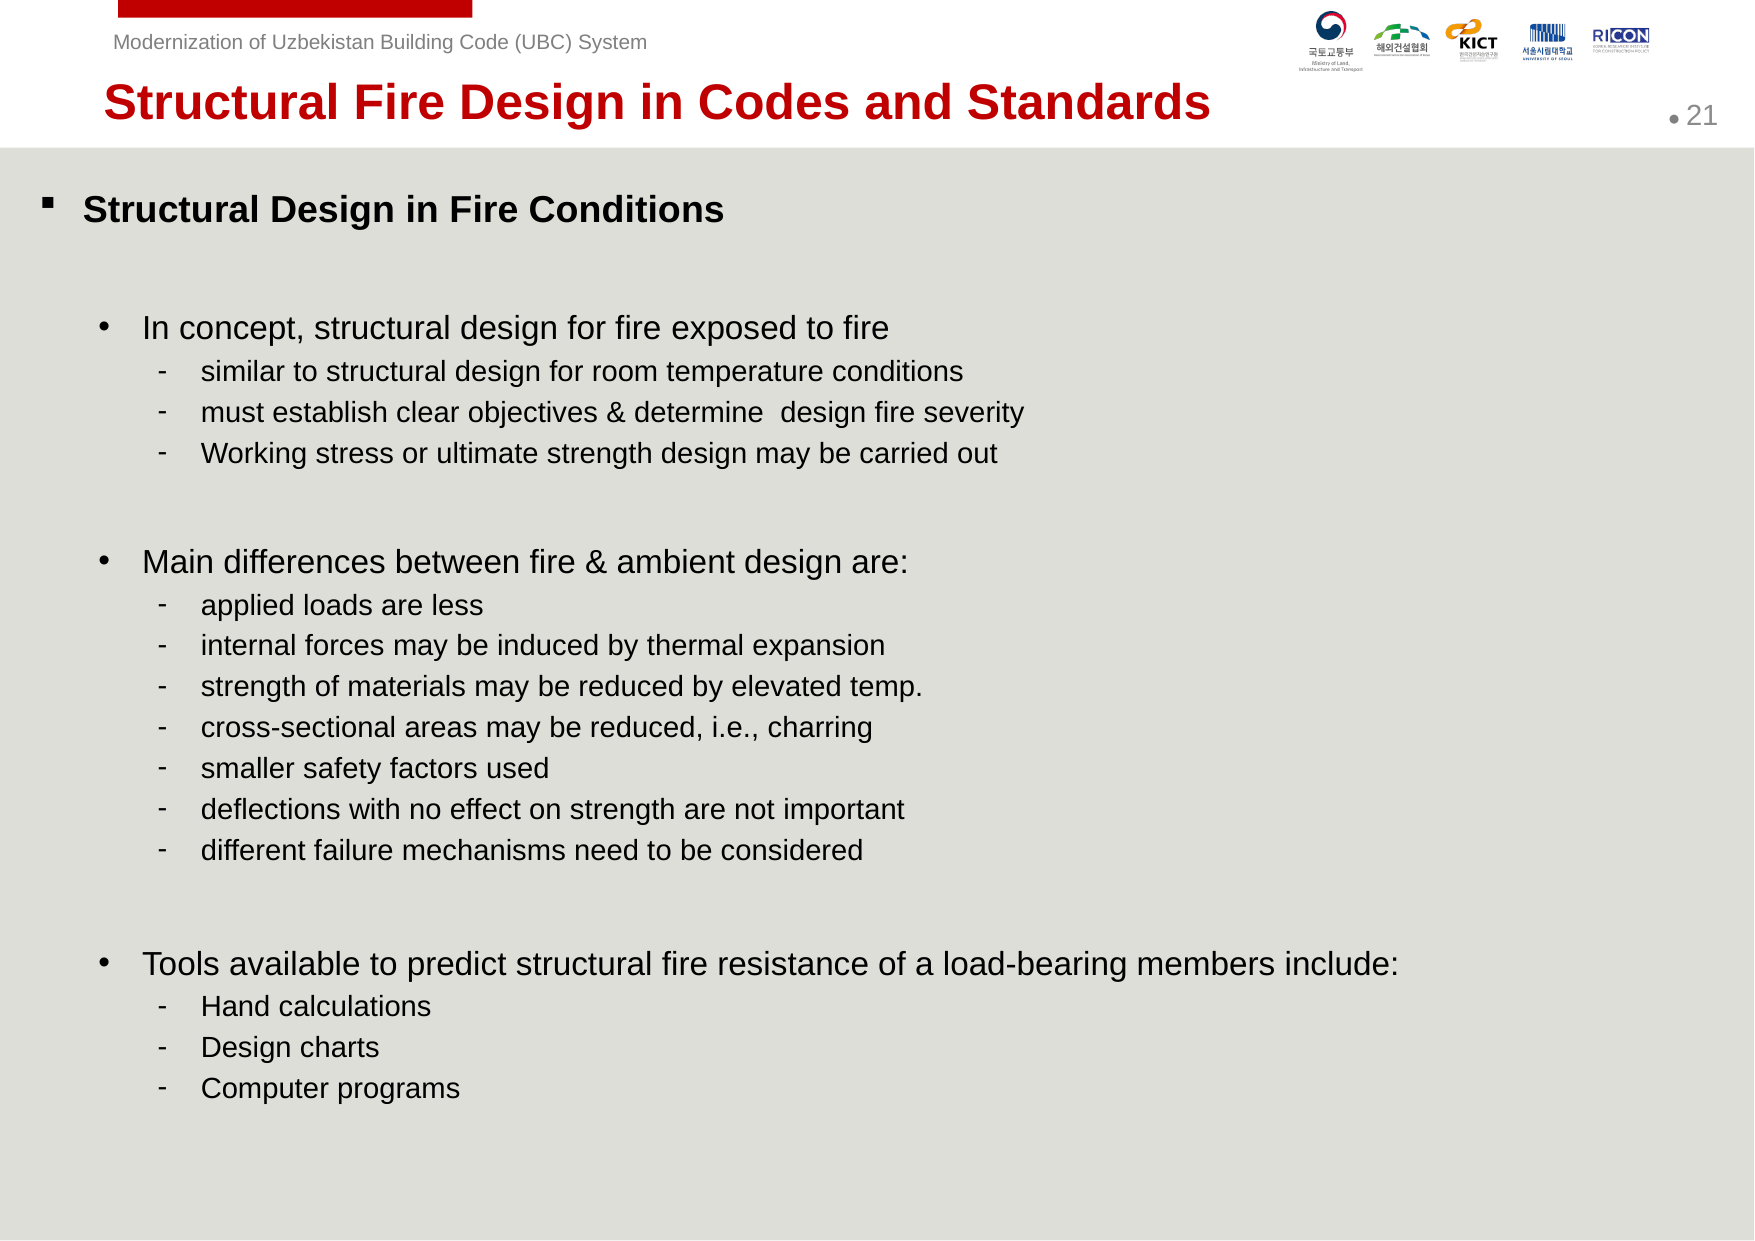

Structural Fire Design in Codes and Standards
Structural Design in Fire Conditions

In concept, structural design for fire exposed to fire
similar to structural design for room temperature conditions
must establish clear objectives & determine  design fire severity
Working stress or ultimate strength design may be carried out

Main differences between fire & ambient design are:
applied loads are less
internal forces may be induced by thermal expansion
strength of materials may be reduced by elevated temp.
cross-sectional areas may be reduced, i.e., charring
smaller safety factors used
deflections with no effect on strength are not important
different failure mechanisms need to be considered

Tools available to predict structural fire resistance of a load-bearing members include:
Hand calculations
Design charts
Computer programs